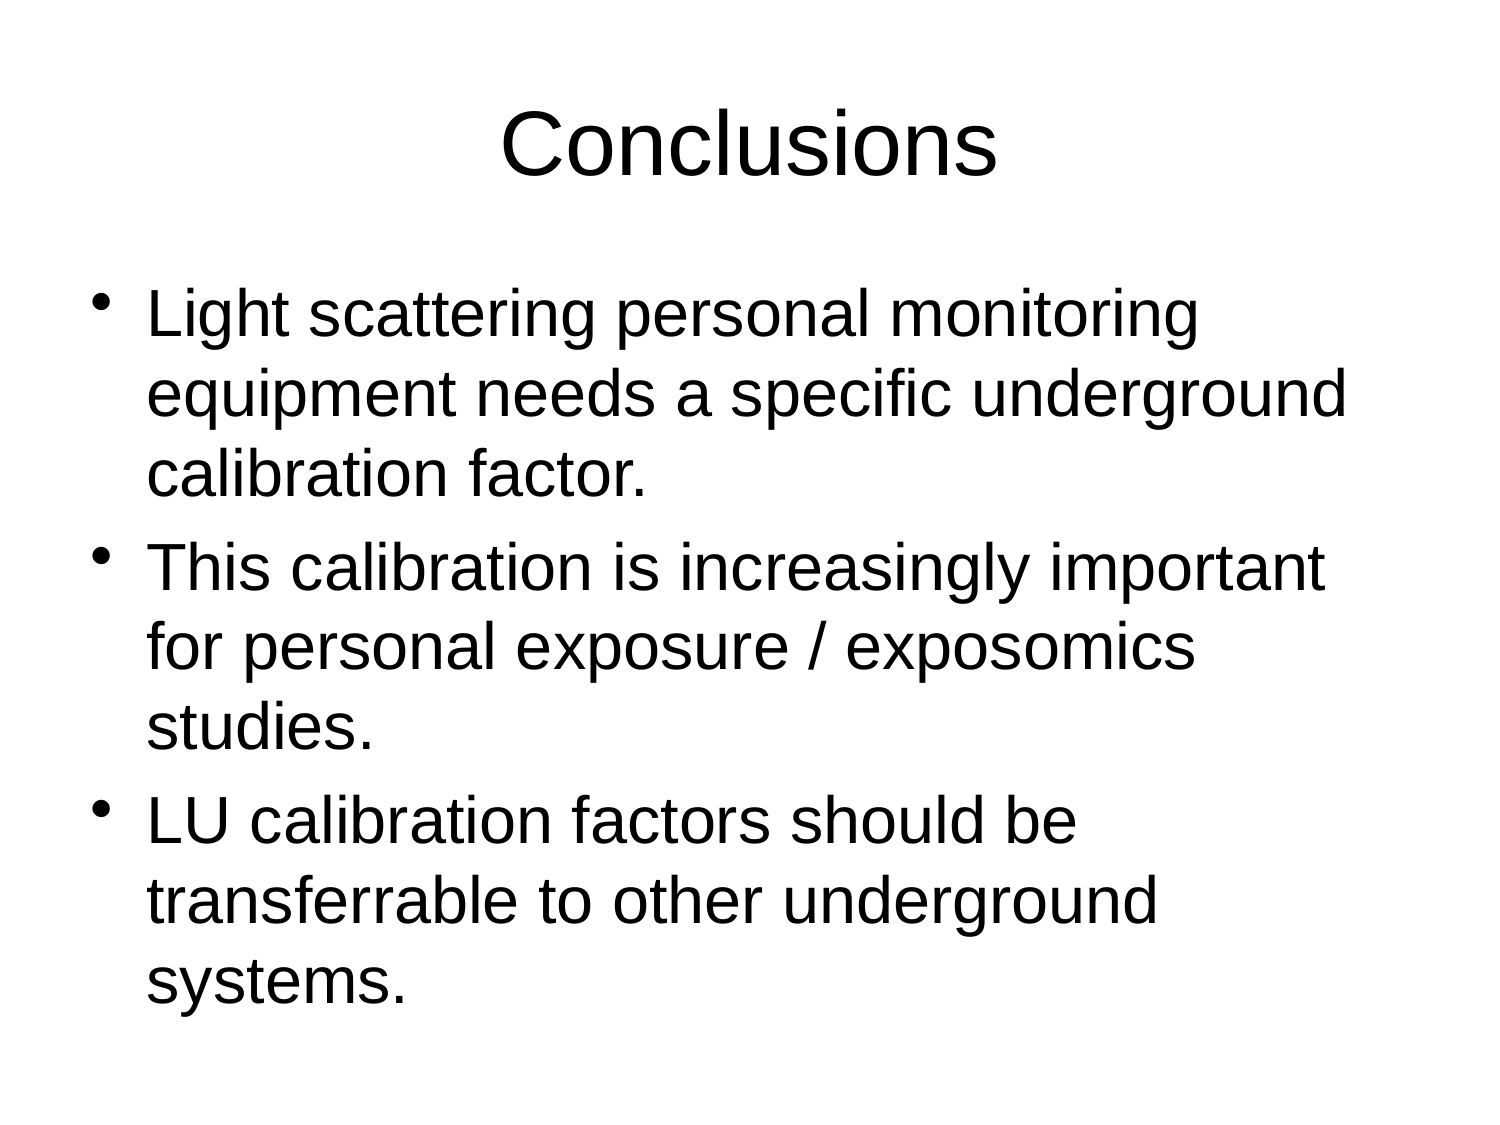

# Conclusions
Light scattering personal monitoring equipment needs a specific underground calibration factor.
This calibration is increasingly important for personal exposure / exposomics studies.
LU calibration factors should be transferrable to other underground systems.